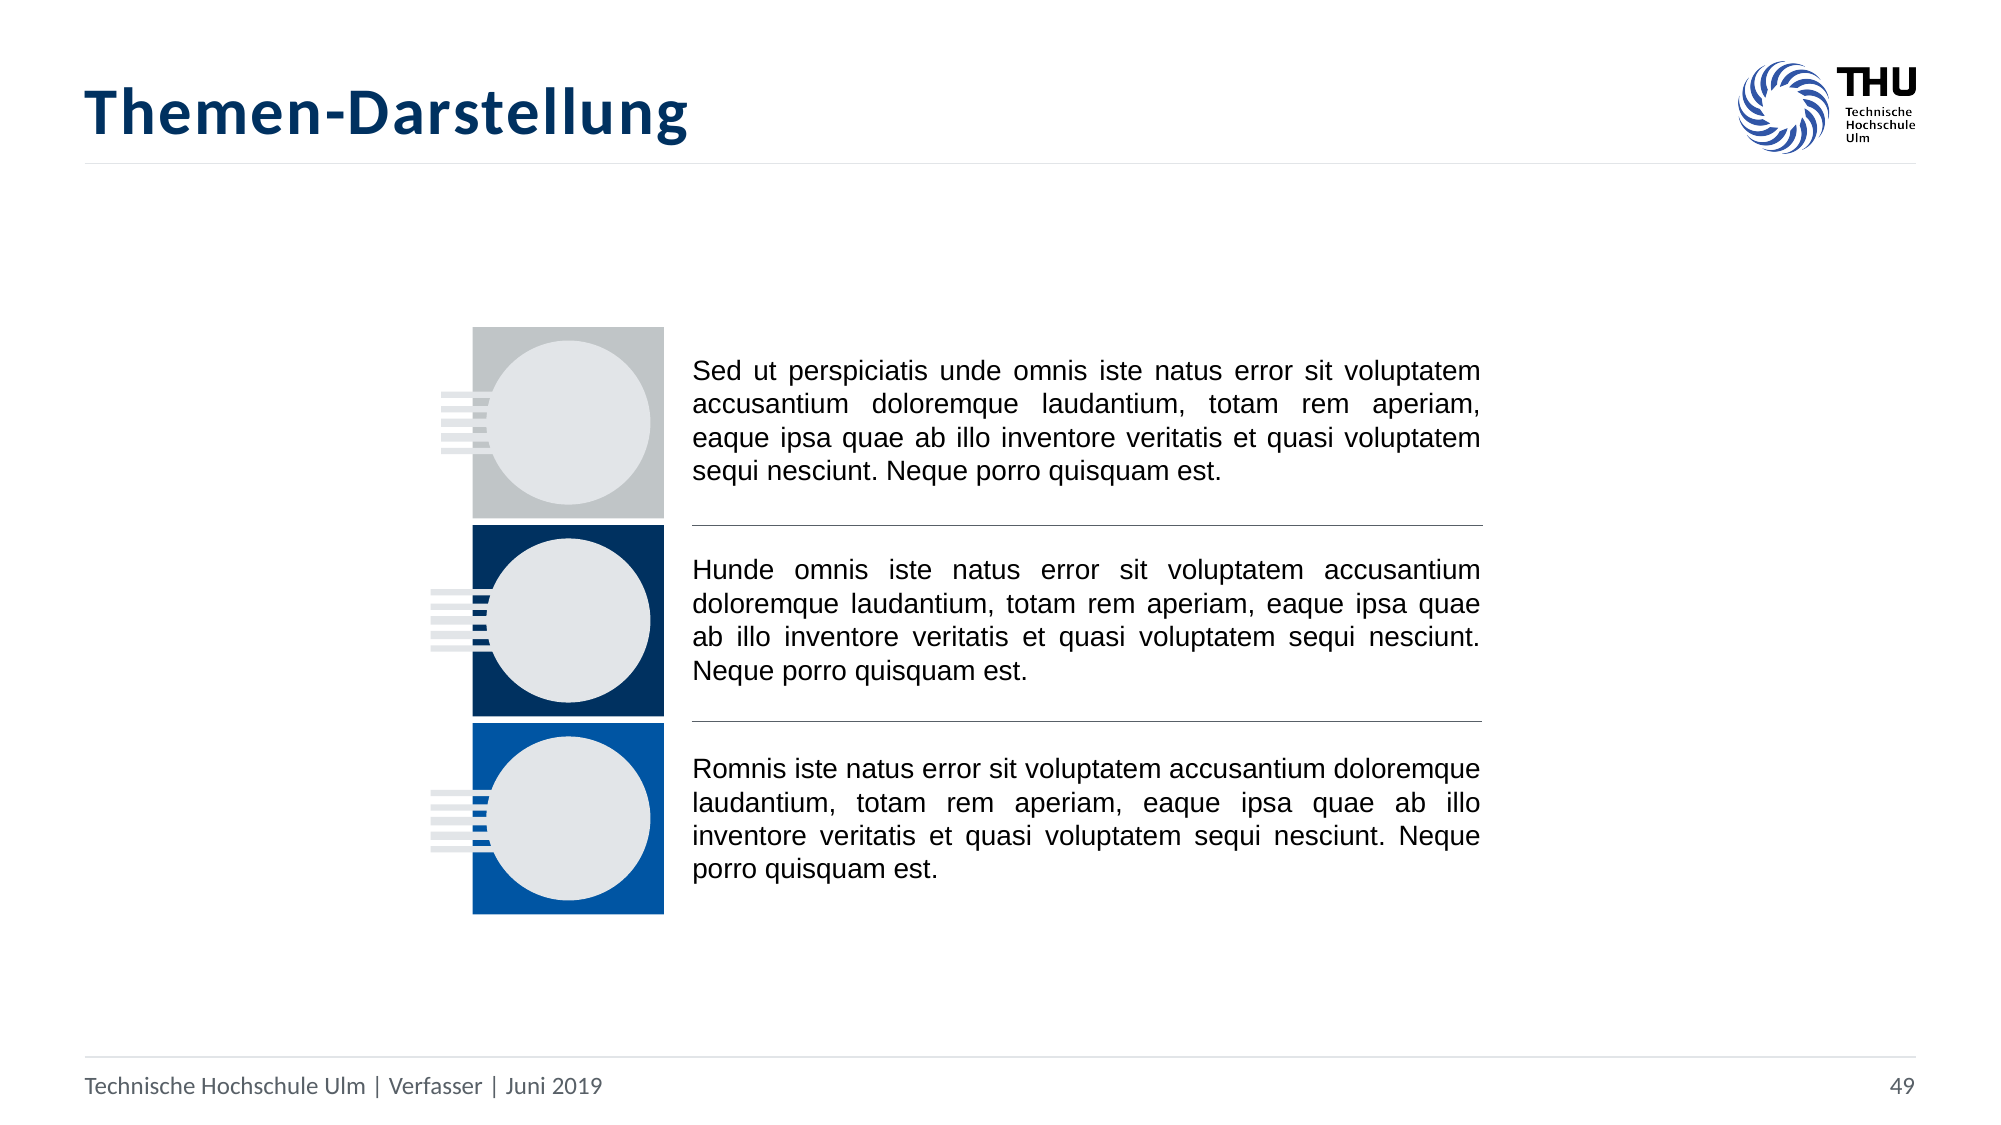

# Themen-Darstellung

Sed ut perspiciatis unde omnis iste natus error sit voluptatem accusantium doloremque laudantium, totam rem aperiam, eaque ipsa quae ab illo inventore veritatis et quasi voluptatem sequi nesciunt. Neque porro quisquam est.

Hunde omnis iste natus error sit voluptatem accusantium doloremque laudantium, totam rem aperiam, eaque ipsa quae ab illo inventore veritatis et quasi voluptatem sequi nesciunt. Neque porro quisquam est.

Romnis iste natus error sit voluptatem accusantium doloremque laudantium, totam rem aperiam, eaque ipsa quae ab illo inventore veritatis et quasi voluptatem sequi nesciunt. Neque porro quisquam est.

Technische Hochschule Ulm | Verfasser | Juni 2019